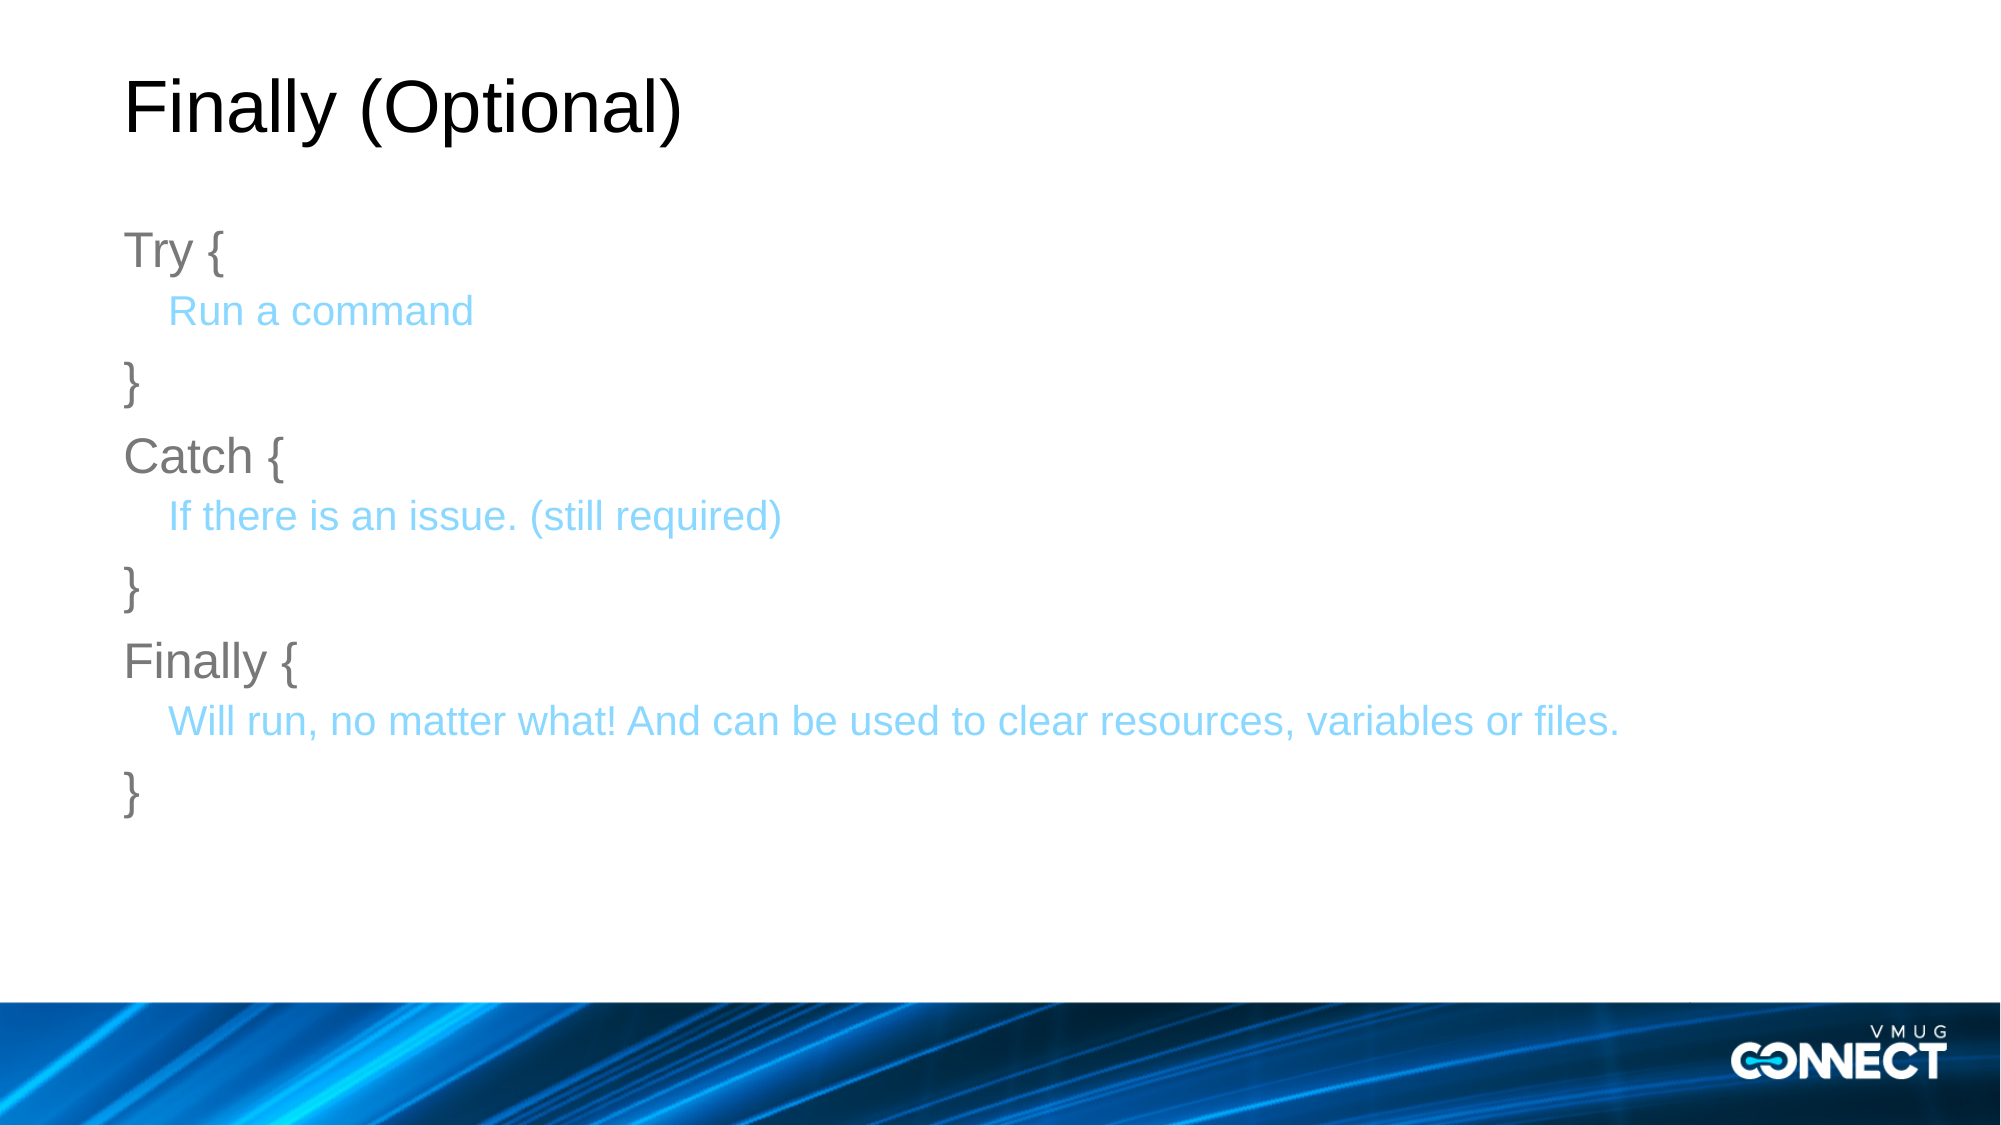

# Finally (Optional)
Try {
Run a command
}
Catch {
If there is an issue. (still required)
}
Finally {
Will run, no matter what! And can be used to clear resources, variables or files.
}